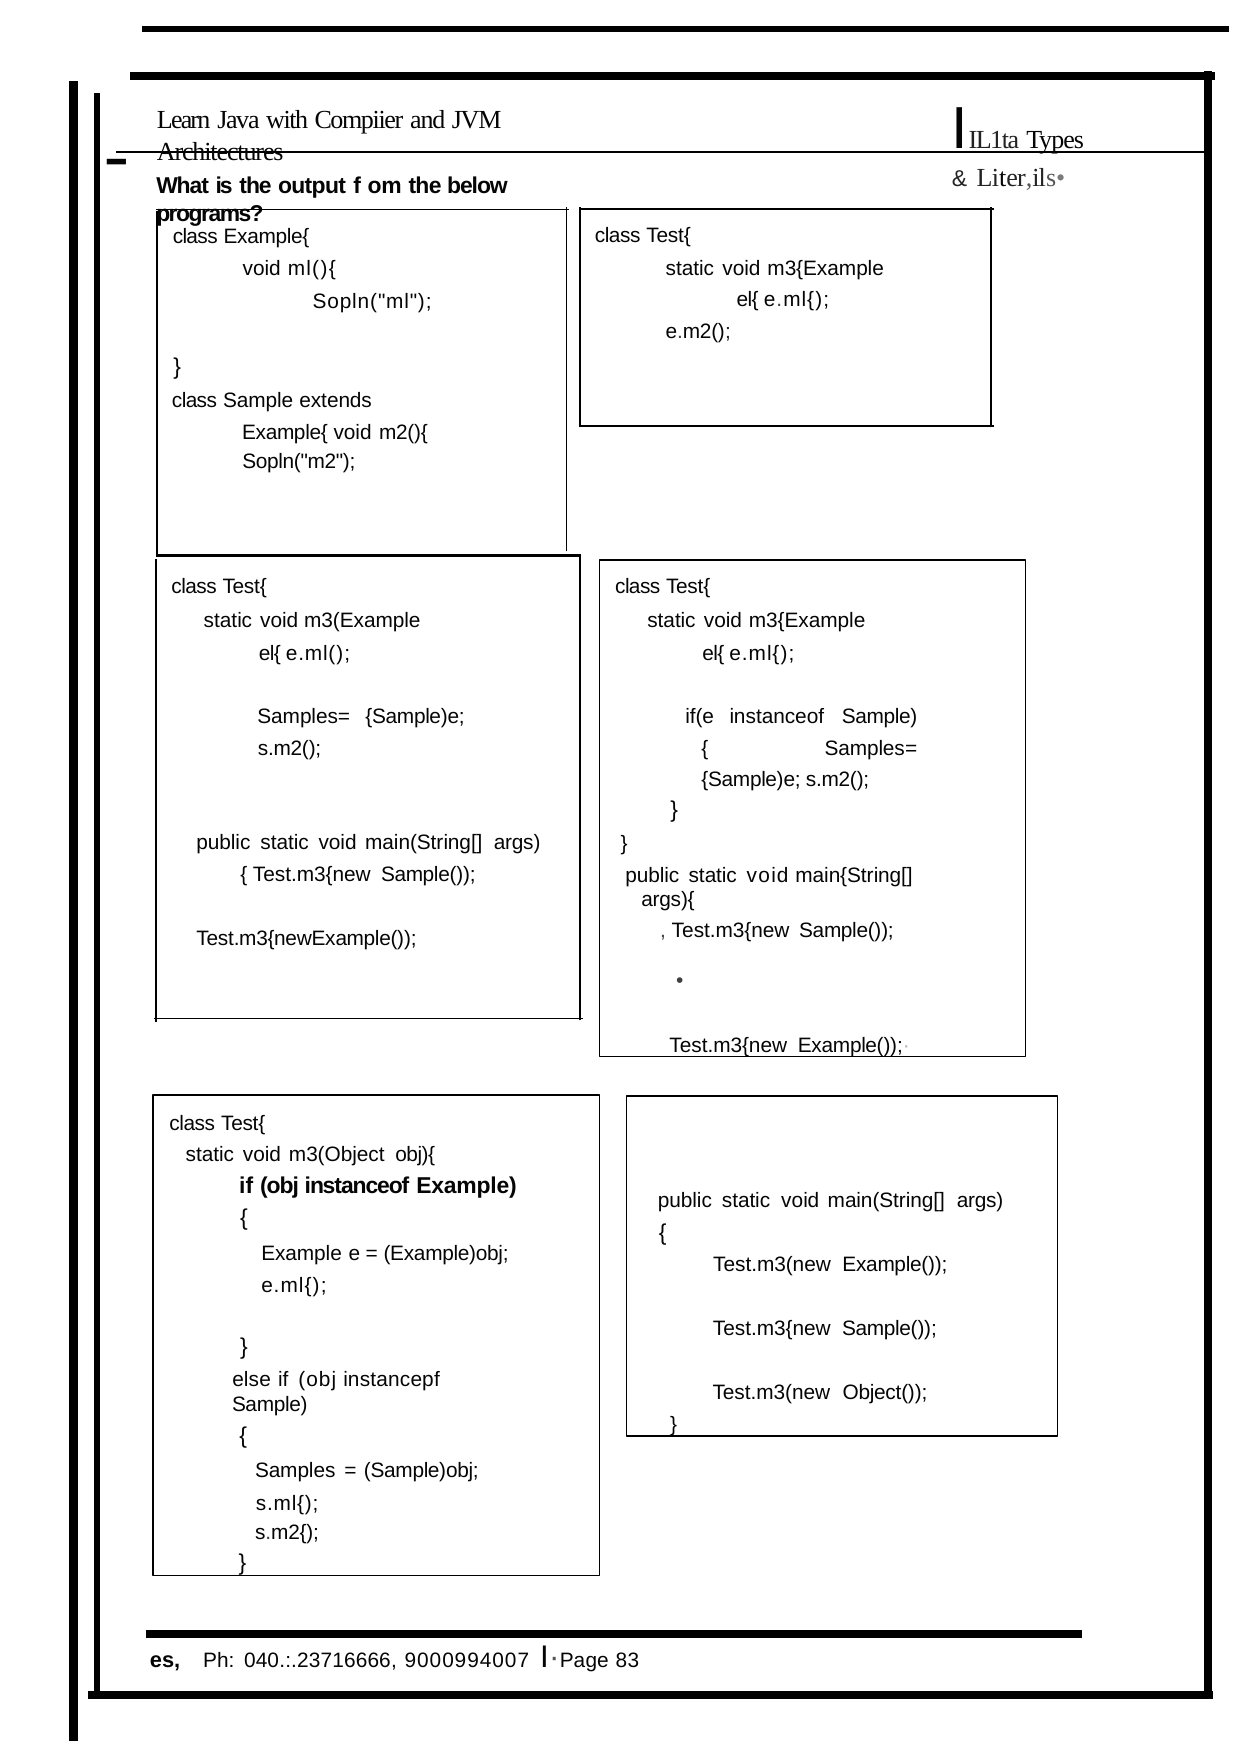

# IIL1ta Types & Liter,ils•

Learn Java with Compiier and JVM Architectures
-

What is the output f om the below programs?

class Test{
static void m3{Example el{ e.ml{);
e.m2();
class Example{
void ml(){
Sopln("ml");

}
class Sample extends Example{ void m2(){
Sopln("m2");

class Test{
static void m3{Example el{ e.ml{);

if(e instanceof Sample){ Samples= {Sample)e; s.m2();
}
}
public static void main{String[] args){
, Test.m3{new Sample());	•

Test.m3{new Example());·
class Test{
static void m3(Example el{ e.ml();

Samples= {Sample)e; s.m2();
public static void main(String[] args){ Test.m3{new Sample());

Test.m3{newExample());

class Test{
static void m3(Object obj){
if (obj instanceof Example)
{
Example e = (Example)obj; e.ml{);

}
else if (obj instancepf Sample)
{
Samples = (Sample)obj; s.ml{);
s.m2{);
}

public static void main(String[] args)
{
Test.m3(new Example());
Test.m3{new Sample()); Test.m3(new Object());
}

es,  Ph: 040.:.23716666, 9000994007 I·Page 83